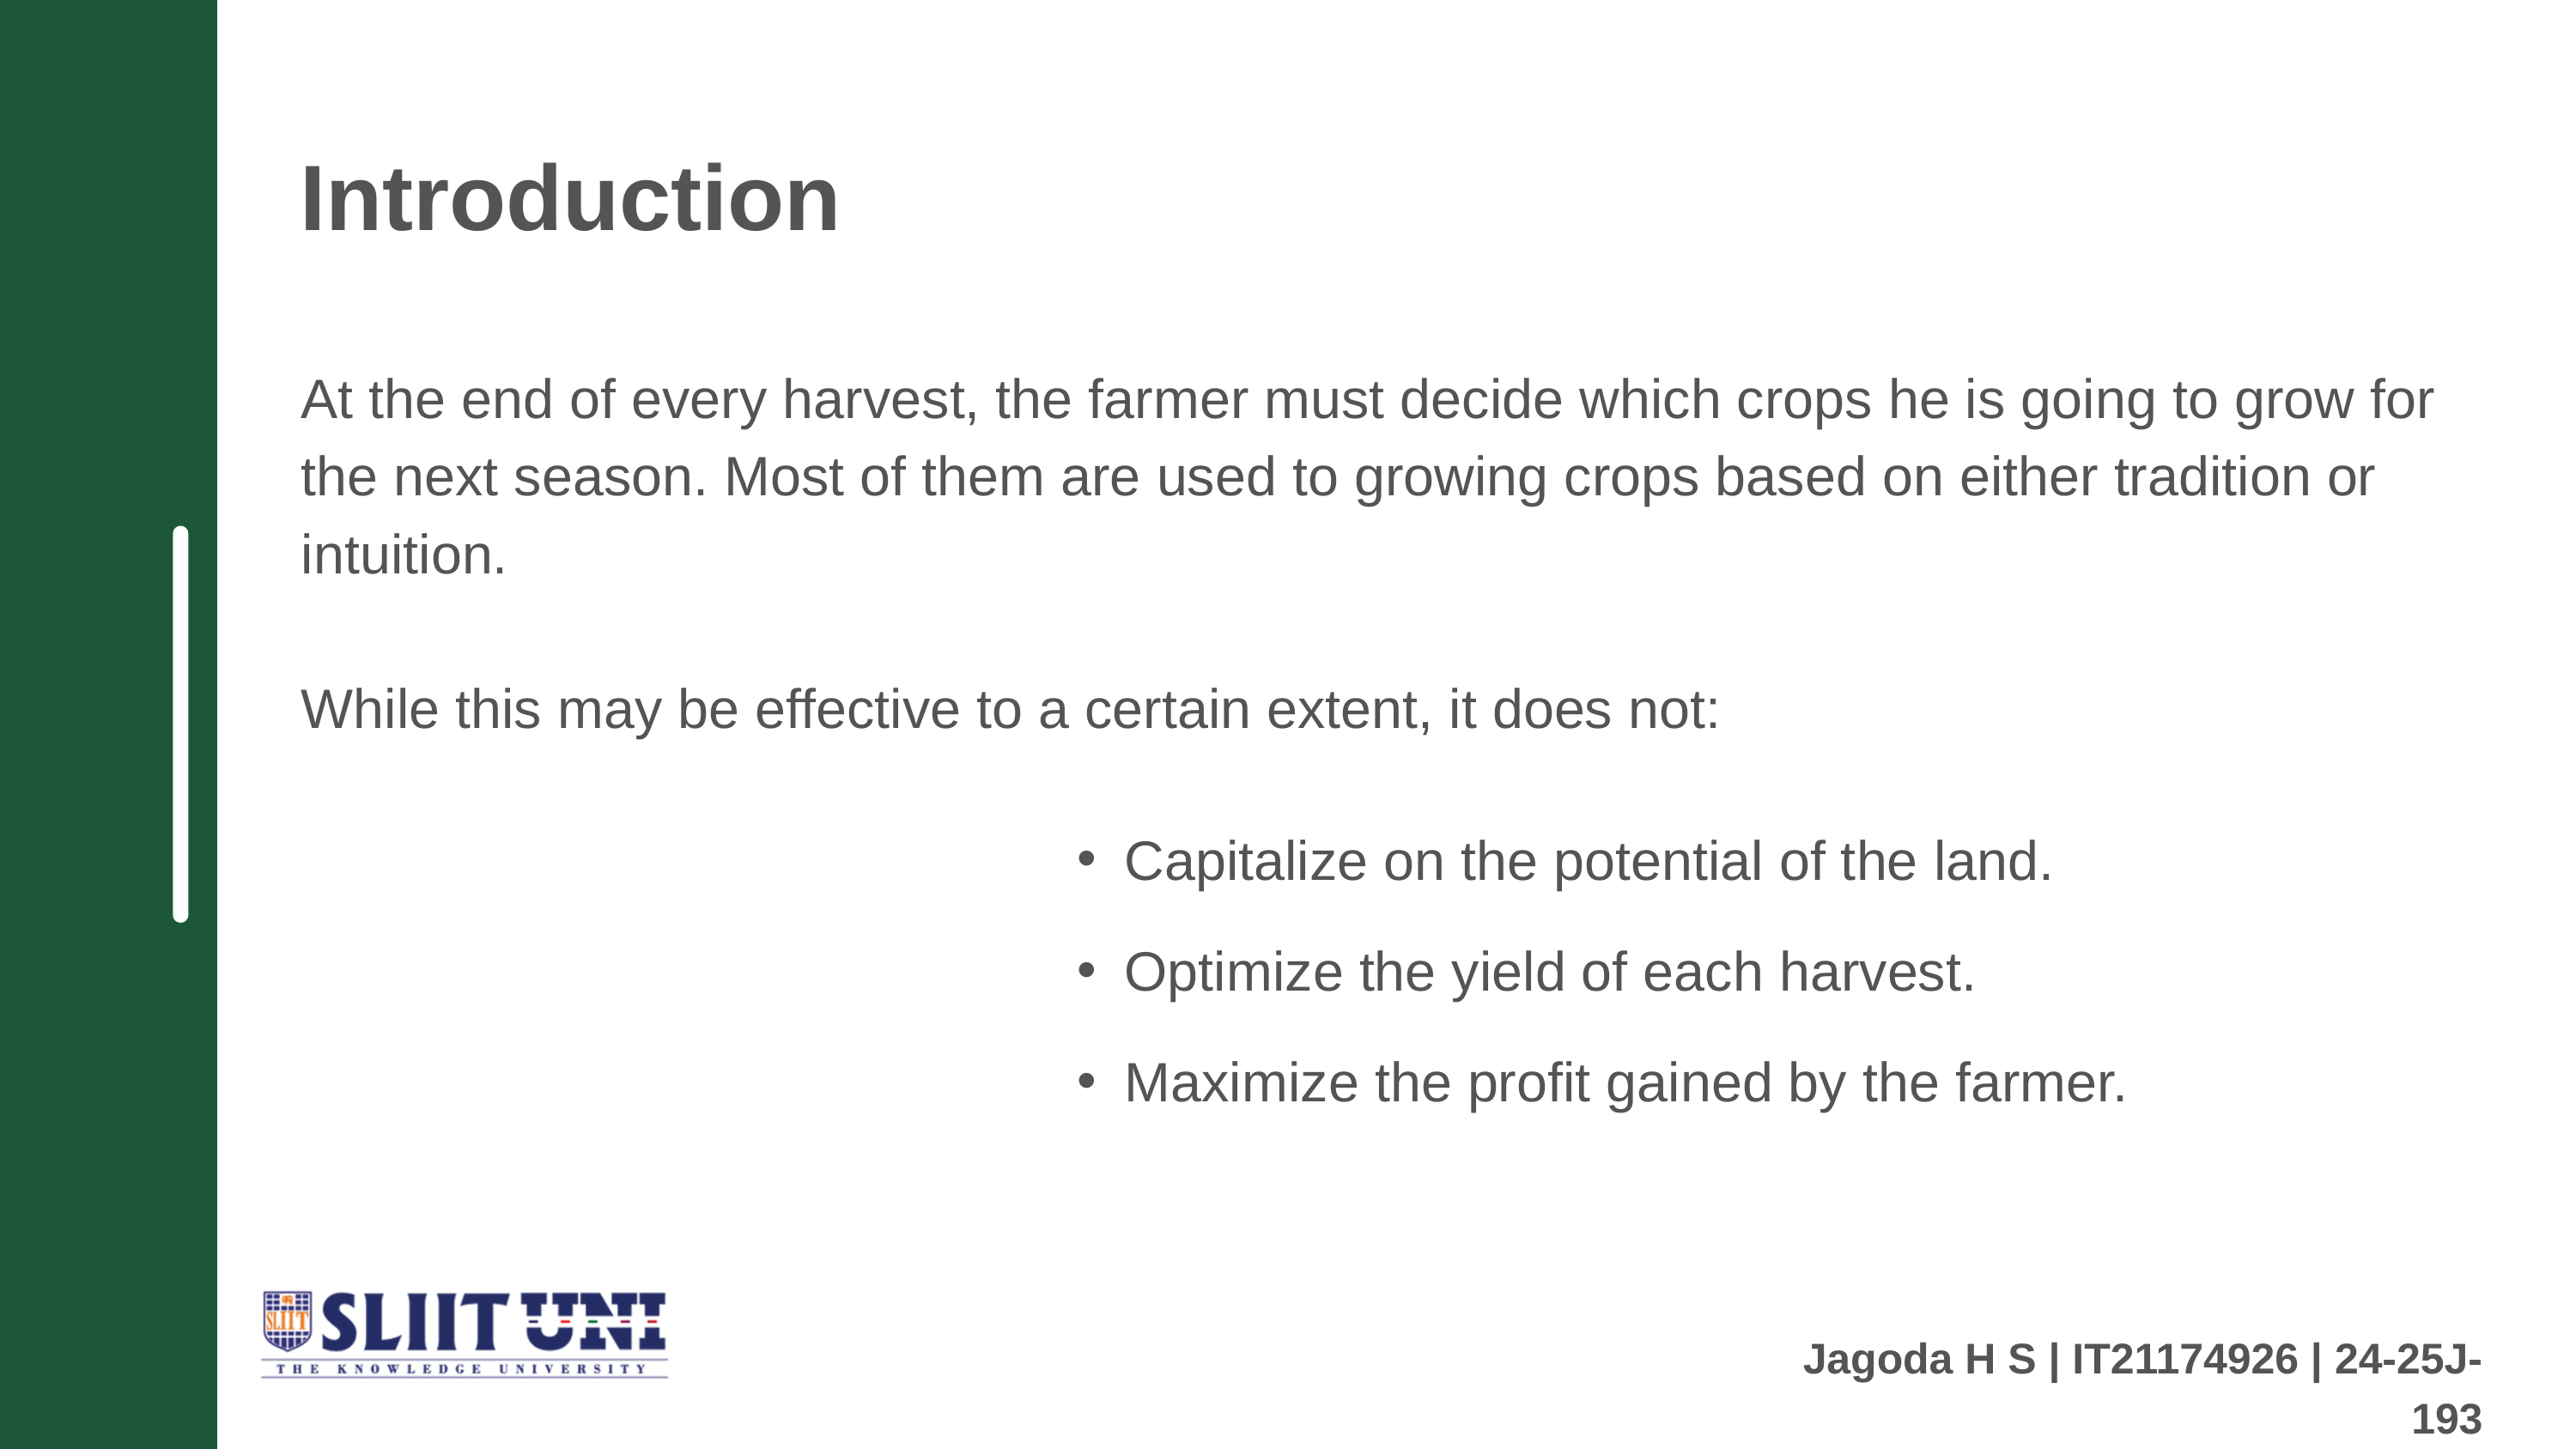

Introduction
At the end of every harvest, the farmer must decide which crops he is going to grow for the next season. Most of them are used to growing crops based on either tradition or intuition.

While this may be effective to a certain extent, it does not:

Capitalize on the potential of the land.
Optimize the yield of each harvest.
Maximize the profit gained by the farmer.

Jagoda H S | IT21174926 | 24-25J-193